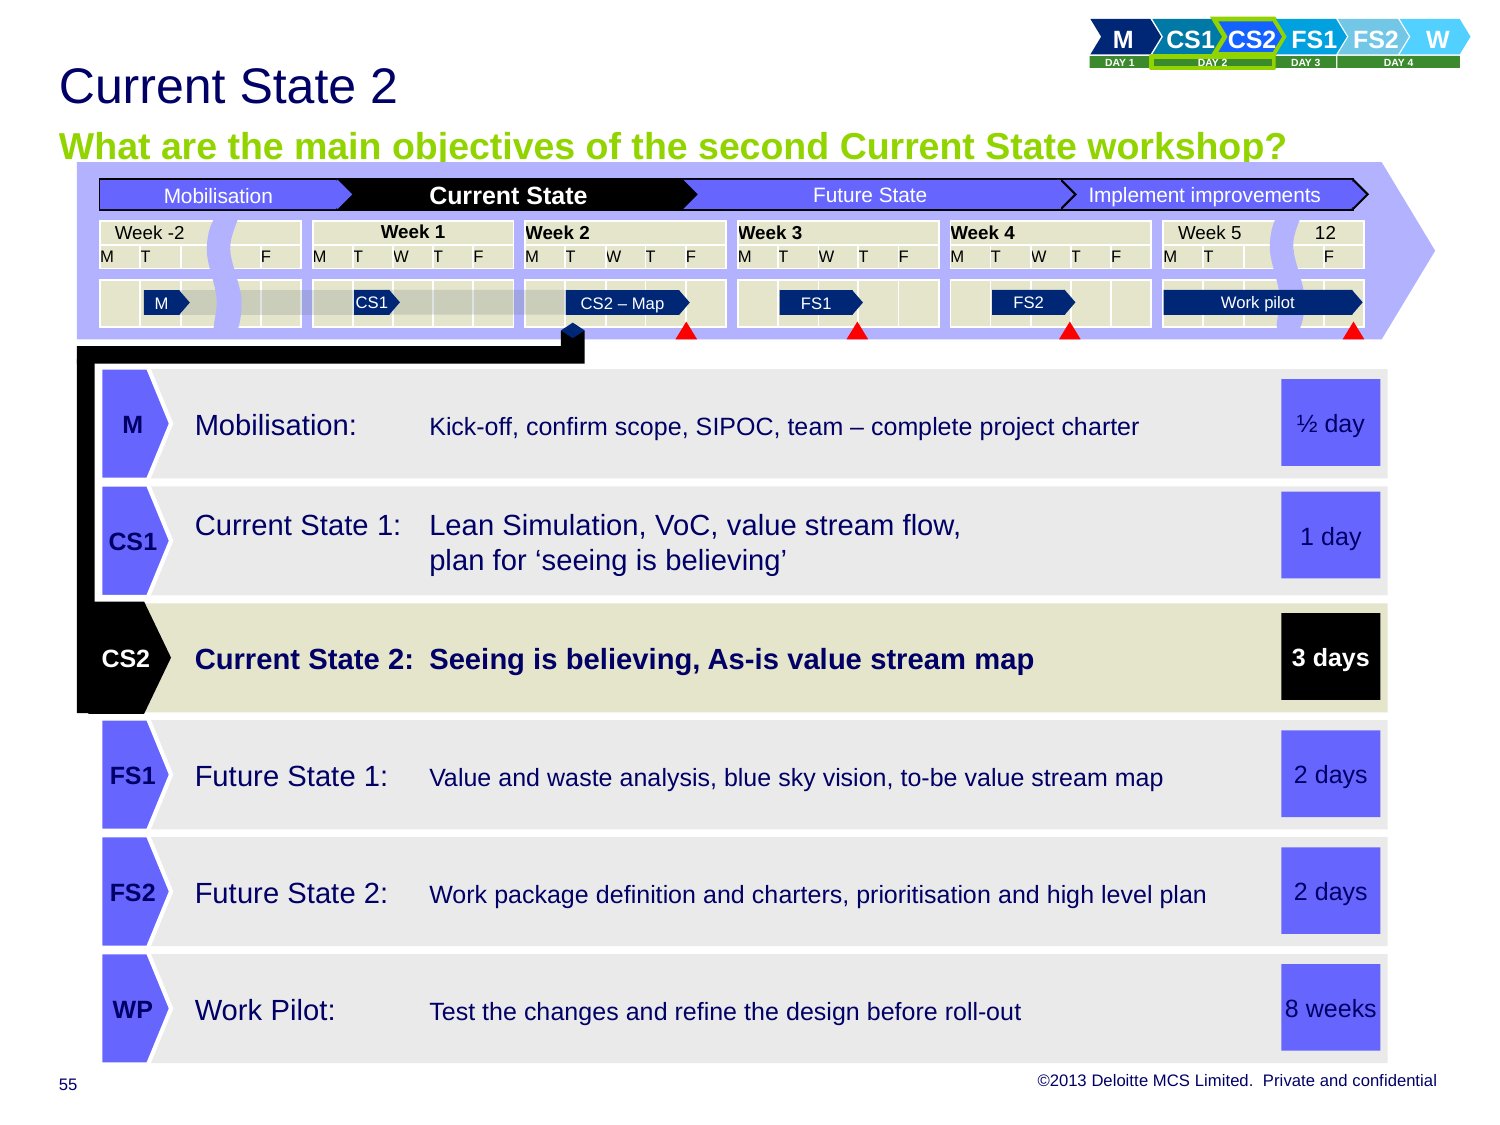

# Current State 2 What are the main objectives of the second Current State workshop?

Current State
Future State
Implement improvements
Mobilisation

| Week -2 |  |  |  |  |
| --- | --- | --- | --- | --- |
| M | T |  | T | F |
|  |  |  |  |  |
|  |  |  |  |  |
| Week 1 |  |  |  |  |
| --- | --- | --- | --- | --- |
| M | T | W | T | F |
|  |  |  |  |  |
|  |  |  |  |  |
| Week 2 |  |  |  |  |
| --- | --- | --- | --- | --- |
| M | T | W | T | F |
|  |  |  |  |  |
|  |  |  |  |  |
| Week 3 |  |  |  |  |
| --- | --- | --- | --- | --- |
| M | T | W | T | F |
|  |  |  |  |  |
|  |  |  |  |  |
| Week 4 |  |  |  |  |
| --- | --- | --- | --- | --- |
| M | T | W | T | F |
|  |  |  |  |  |
|  |  |  |  |  |
| Week 5 12 |  |  |  |  |
| --- | --- | --- | --- | --- |
| M | T |  | T | F |
|  |  |  |  |  |
|  |  |  |  |  |
CS1

FS2

Work pilot

M

CS2 – Map

FS1

M
Mobilisation: 	Kick-off, confirm scope, SIPOC, team – complete project charter
½ day
CS1
Current State 1: 	Lean Simulation, VoC, value stream flow,
	plan for ‘seeing is believing’
1 day
CS2
Current State 2:	Seeing is believing, As-is value stream map
3 days
FS1
Future State 1:	Value and waste analysis, blue sky vision, to-be value stream map
2 days
FS2
Future State 2:	Work package definition and charters, prioritisation and high level plan
2 days
WP
Work Pilot:	Test the changes and refine the design before roll-out
8 weeks
55